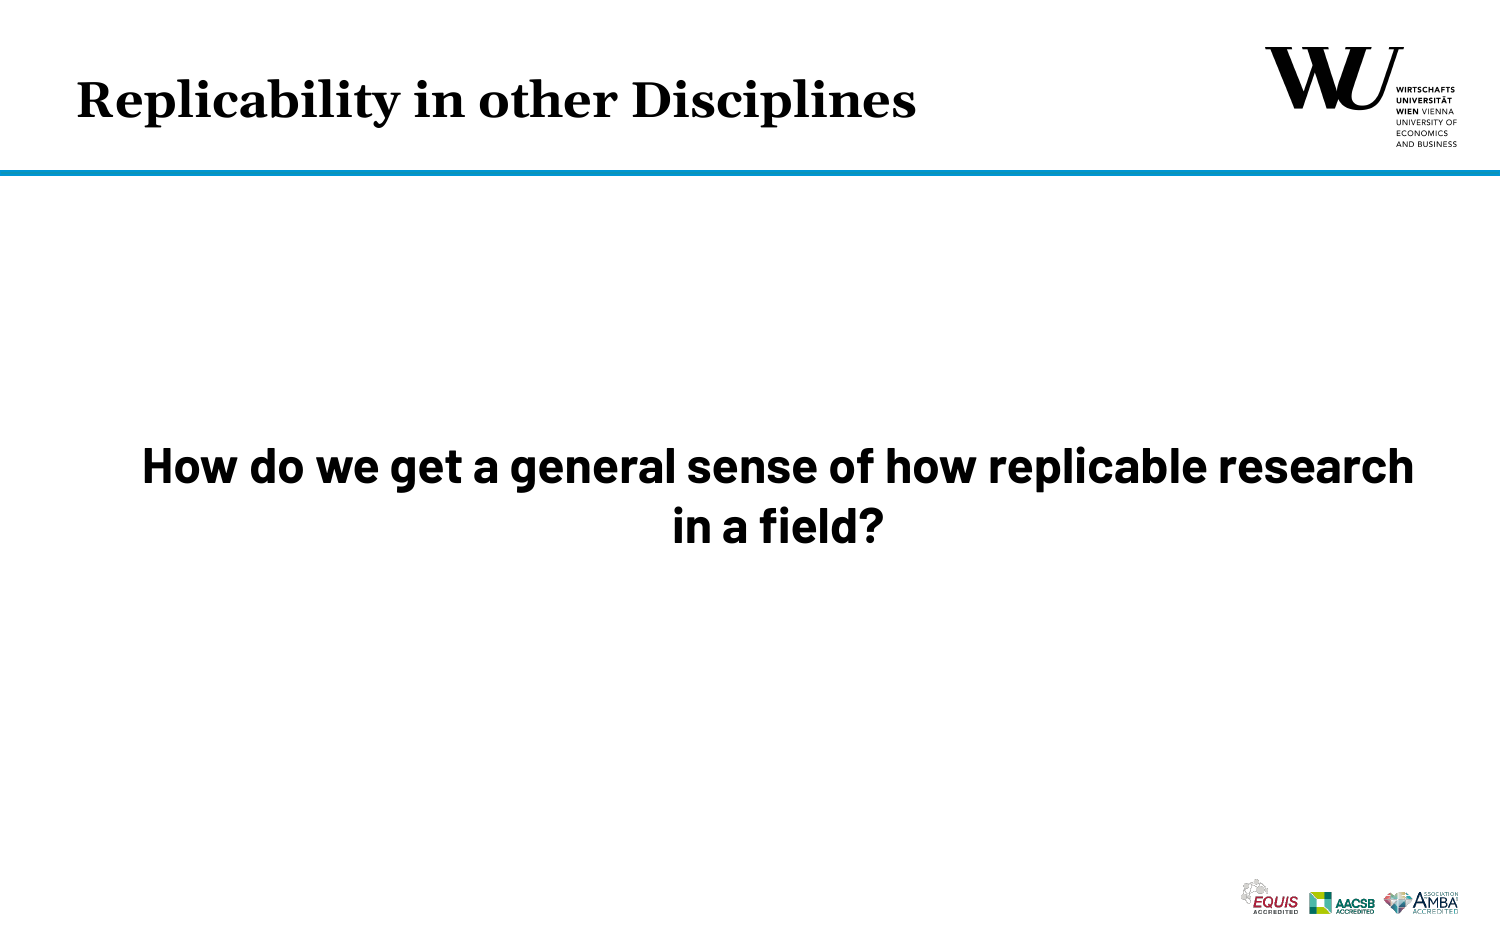

# Replicability in other Disciplines

How do we get a general sense of how replicable research in a field?